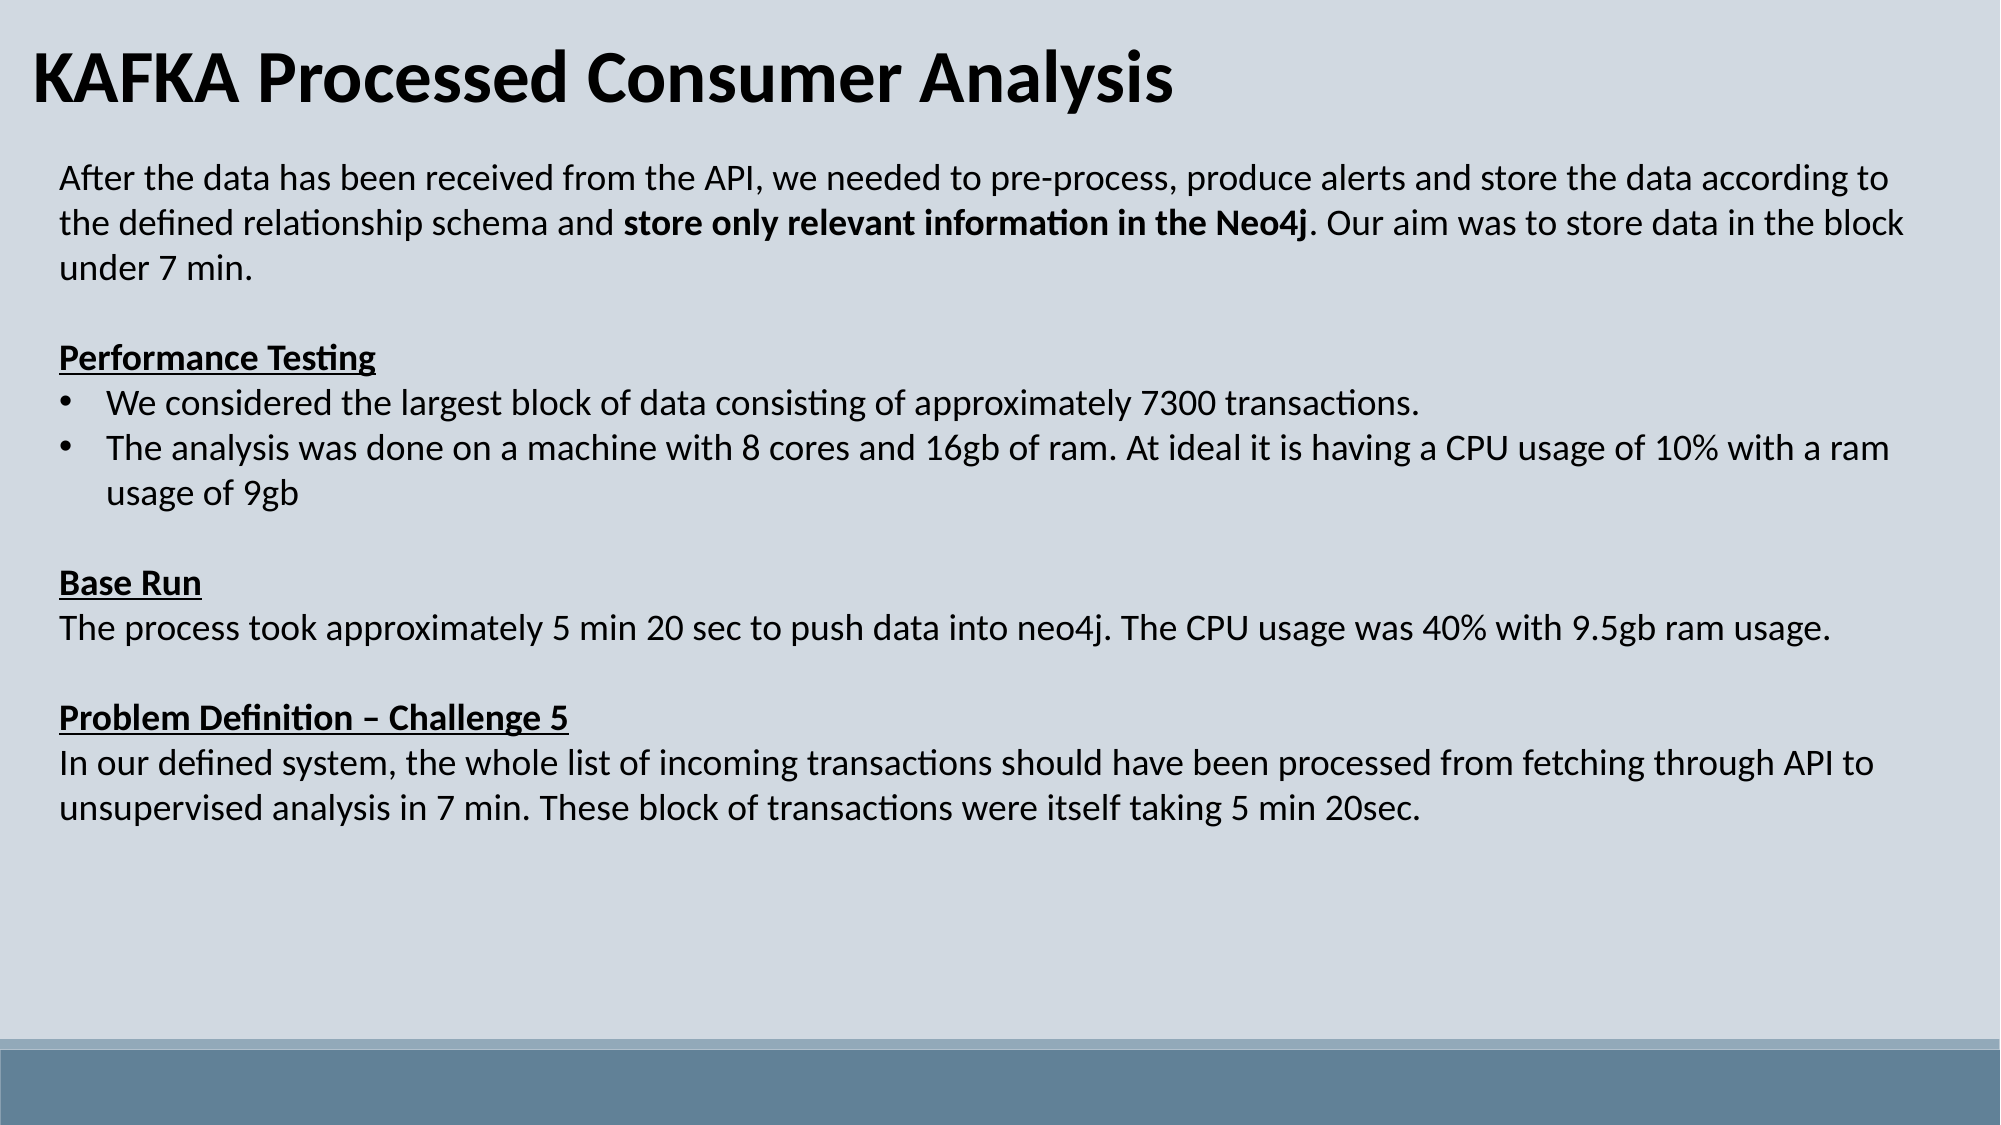

KAFKA Processed Consumer Analysis
After the data has been received from the API, we needed to pre-process, produce alerts and store the data according to the defined relationship schema and store only relevant information in the Neo4j. Our aim was to store data in the block under 7 min.

Performance Testing
We considered the largest block of data consisting of approximately 7300 transactions.
The analysis was done on a machine with 8 cores and 16gb of ram. At ideal it is having a CPU usage of 10% with a ram usage of 9gb

Base Run
The process took approximately 5 min 20 sec to push data into neo4j. The CPU usage was 40% with 9.5gb ram usage.

Problem Definition – Challenge 5
In our defined system, the whole list of incoming transactions should have been processed from fetching through API to unsupervised analysis in 7 min. These block of transactions were itself taking 5 min 20sec.